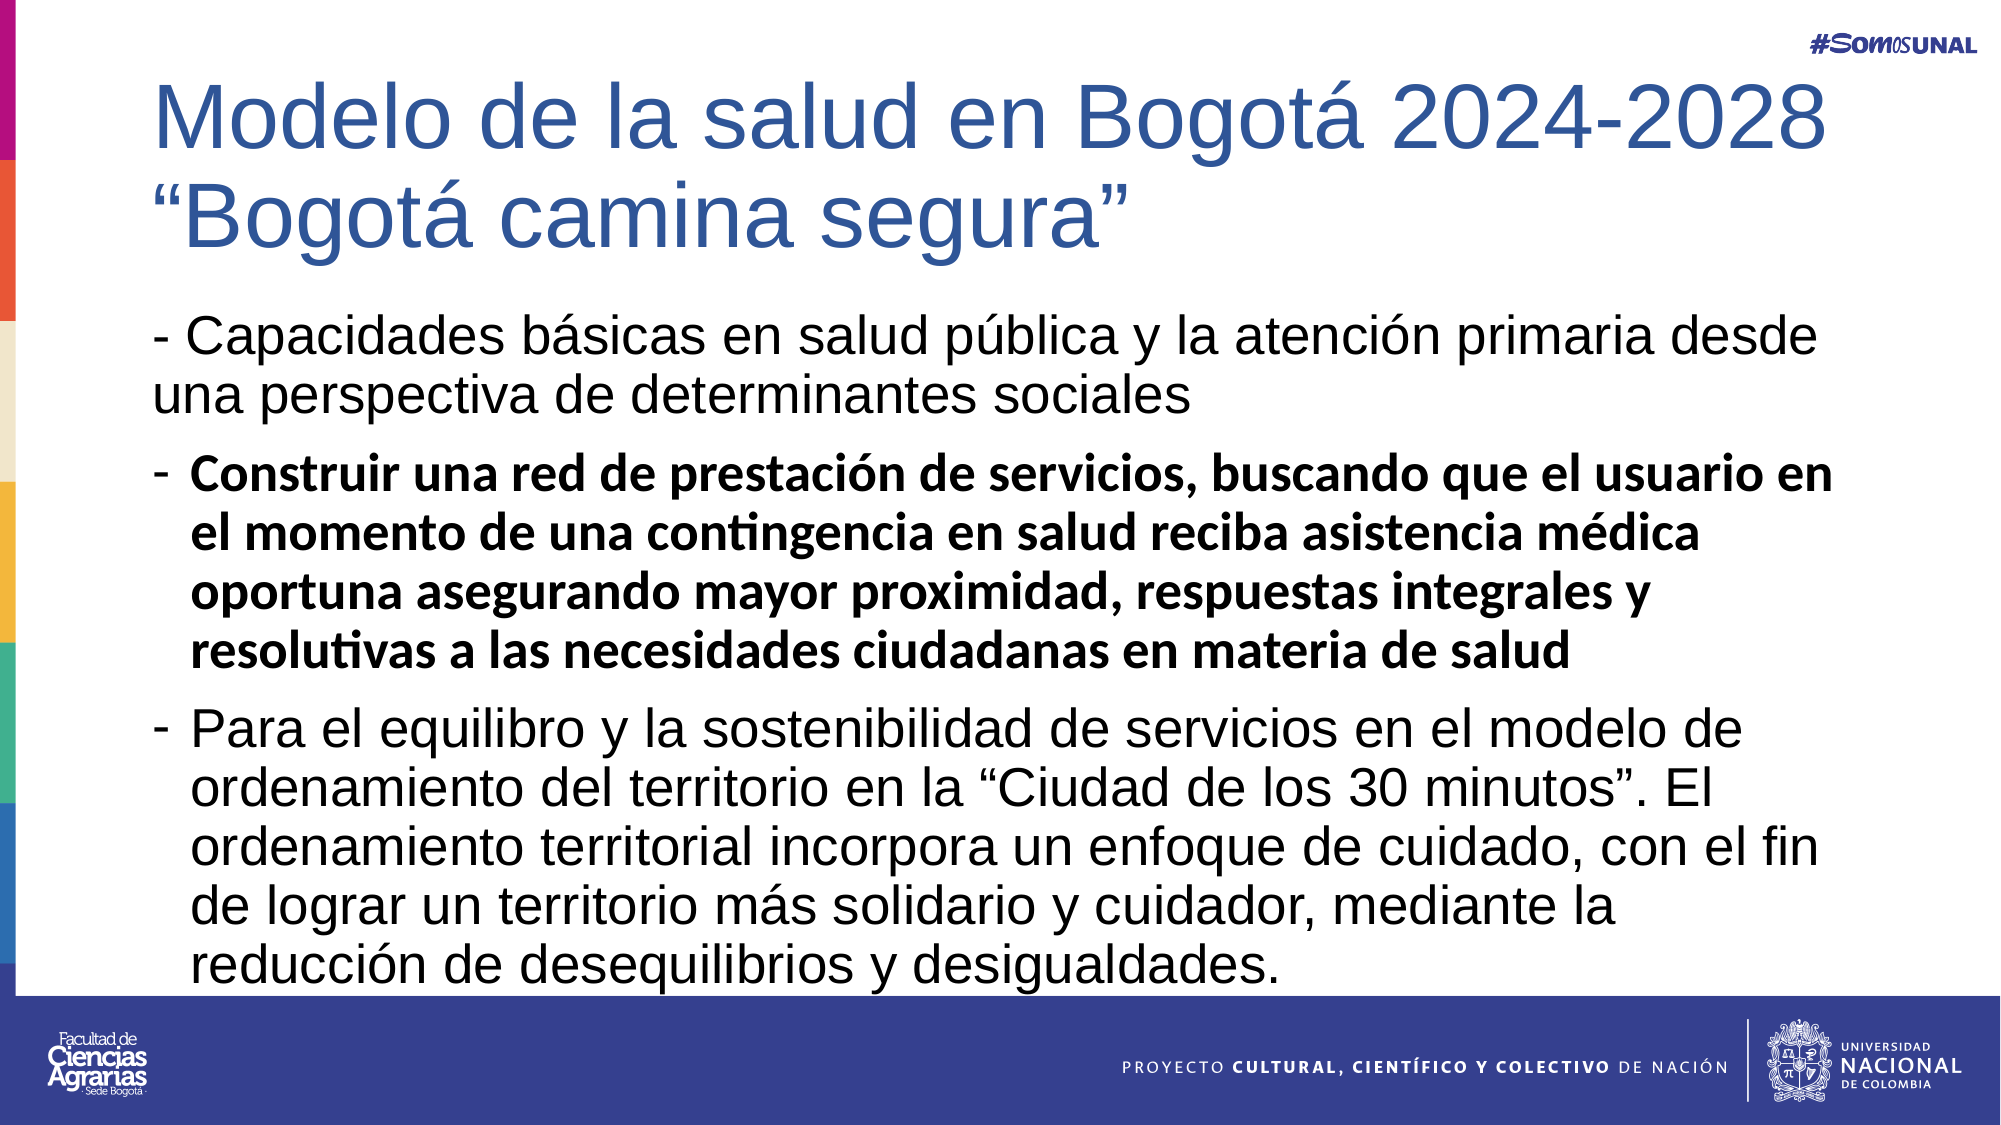

# Modelo de la salud en Bogotá 2024-2028 “Bogotá camina segura”
- Capacidades básicas en salud pública y la atención primaria desde una perspectiva de determinantes sociales
Construir una red de prestación de servicios, buscando que el usuario en el momento de una contingencia en salud reciba asistencia médica oportuna asegurando mayor proximidad, respuestas integrales y resolutivas a las necesidades ciudadanas en materia de salud
Para el equilibro y la sostenibilidad de servicios en el modelo de ordenamiento del territorio en la “Ciudad de los 30 minutos”. El ordenamiento territorial incorpora un enfoque de cuidado, con el fin de lograr un territorio más solidario y cuidador, mediante la reducción de desequilibrios y desigualdades.